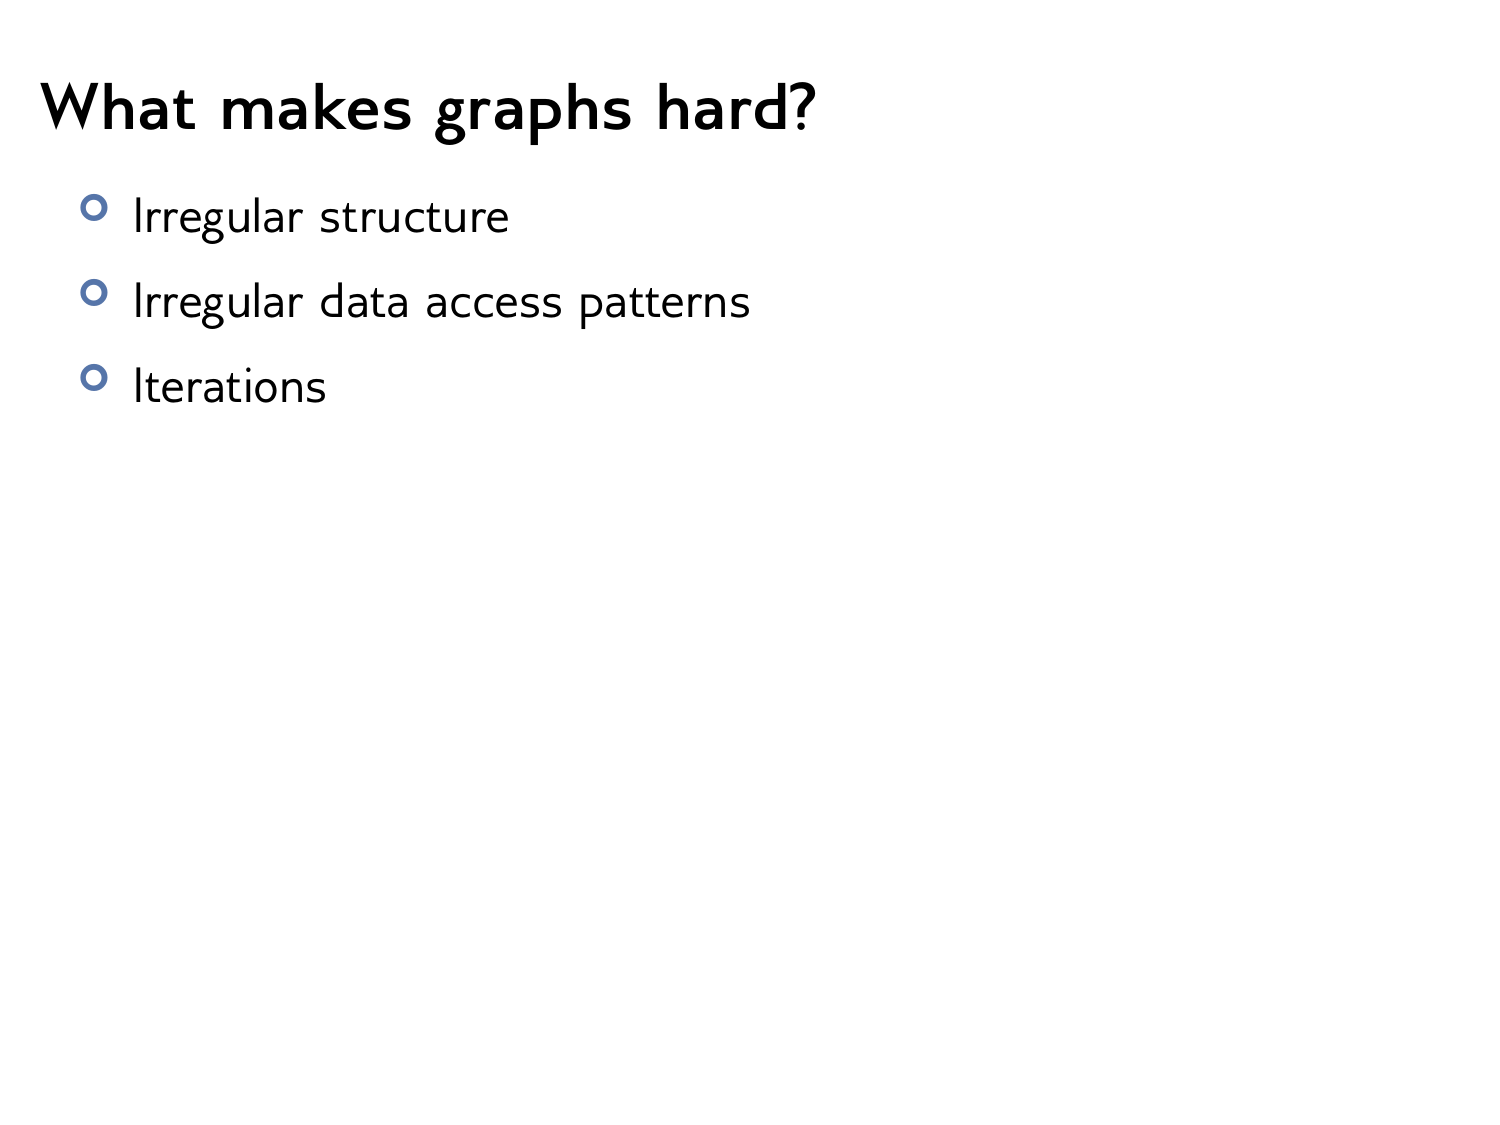

# What makes graphs hard?
Irregular structure
Irregular data access patterns
Iterations